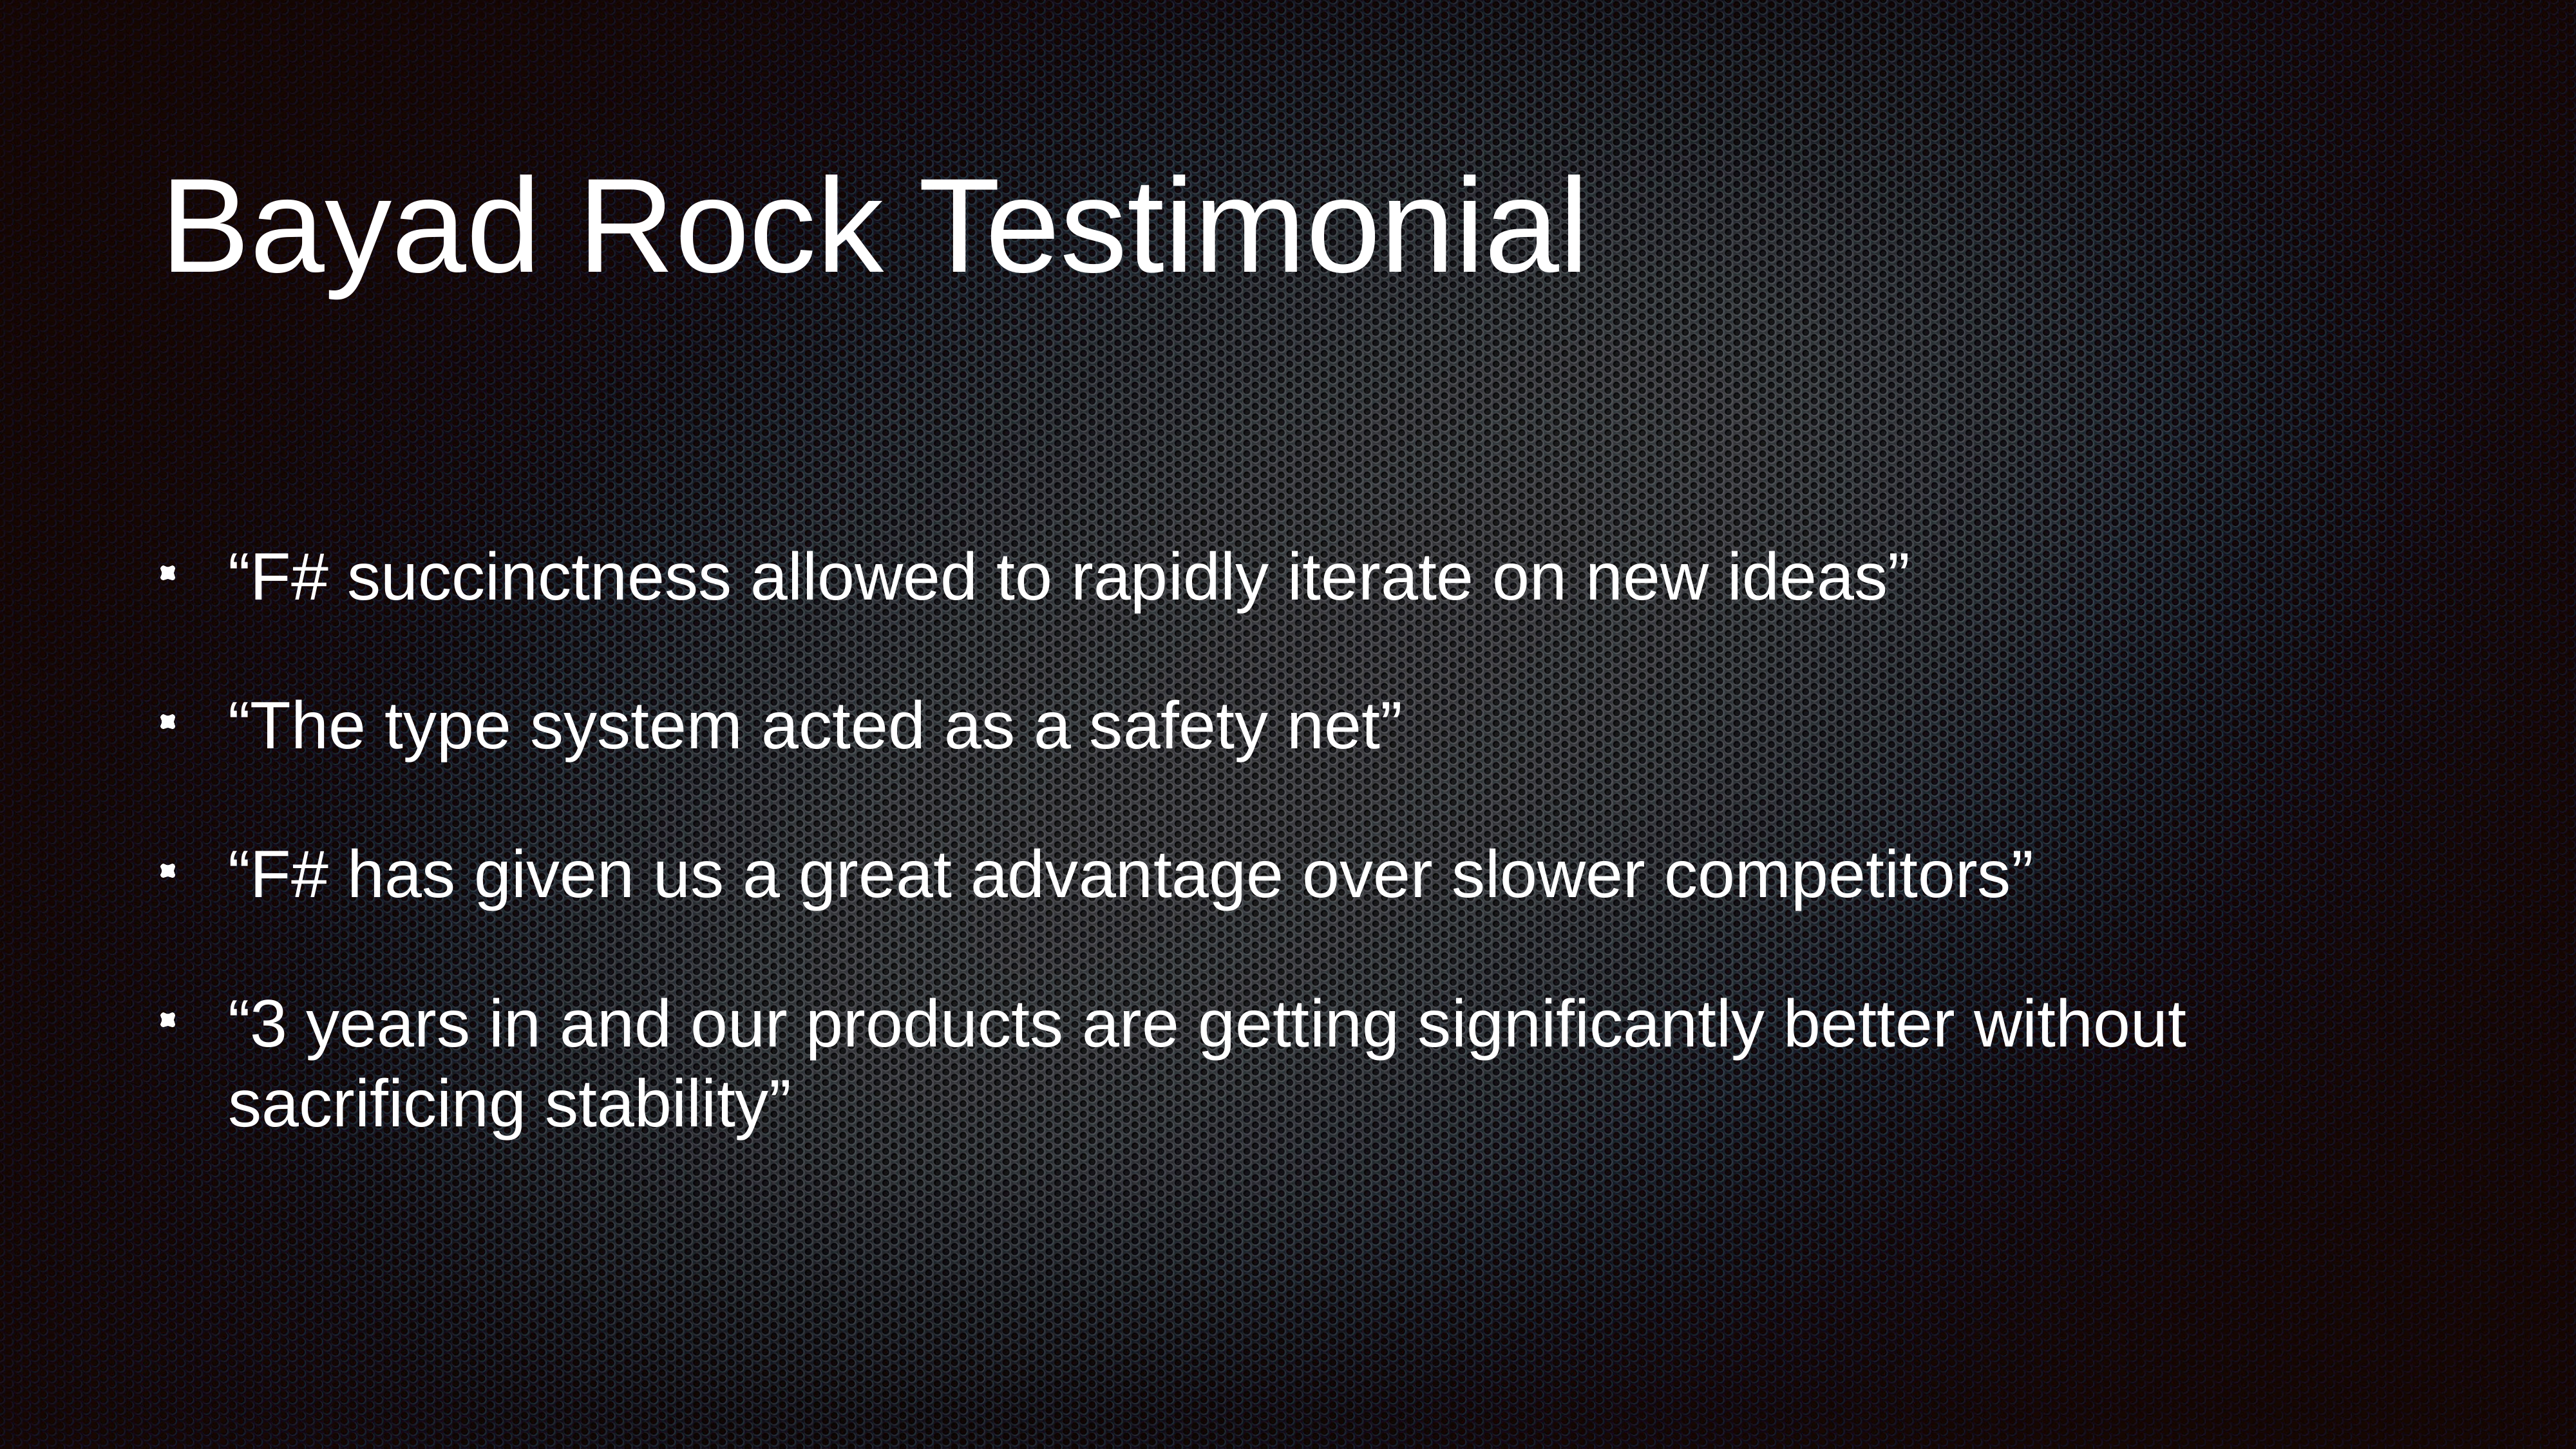

# Bayad Rock Testimonial
“F# succinctness allowed to rapidly iterate on new ideas”
“The type system acted as a safety net”
“F# has given us a great advantage over slower competitors”
“3 years in and our products are getting significantly better without sacrificing stability”